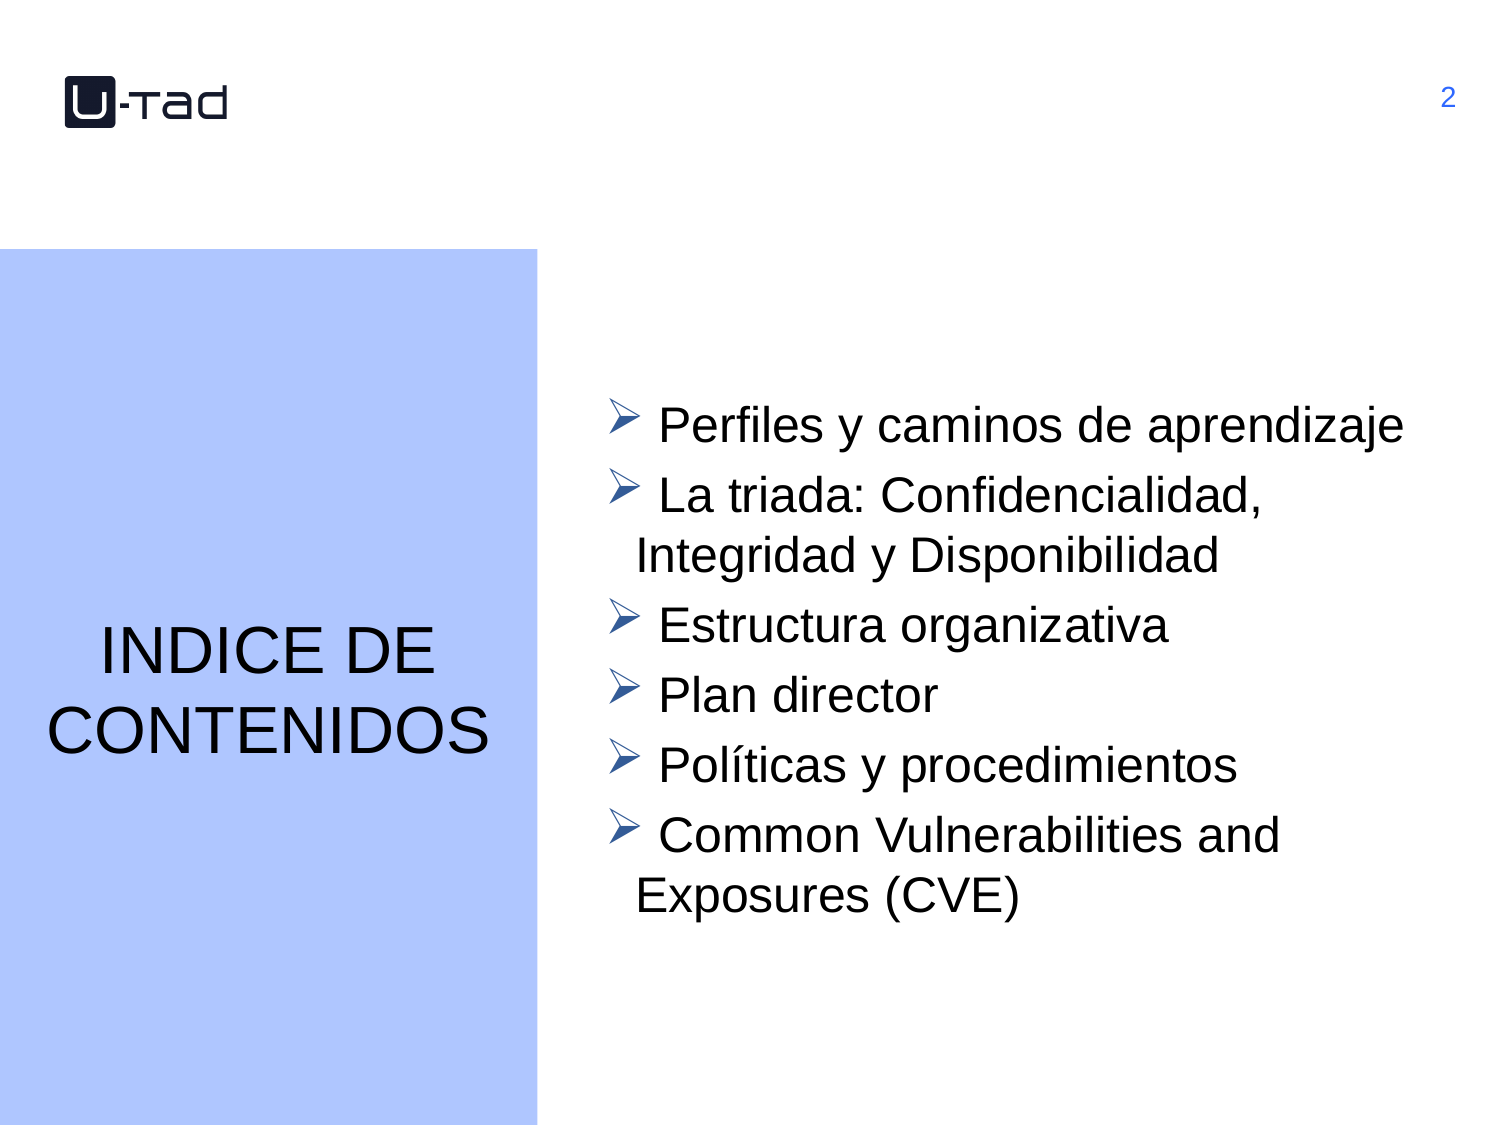

INDICE DE CONTENIDOS
 Perfiles y caminos de aprendizaje
 La triada: Confidencialidad, Integridad y Disponibilidad
 Estructura organizativa
 Plan director
 Políticas y procedimientos
 Common Vulnerabilities and Exposures (CVE)